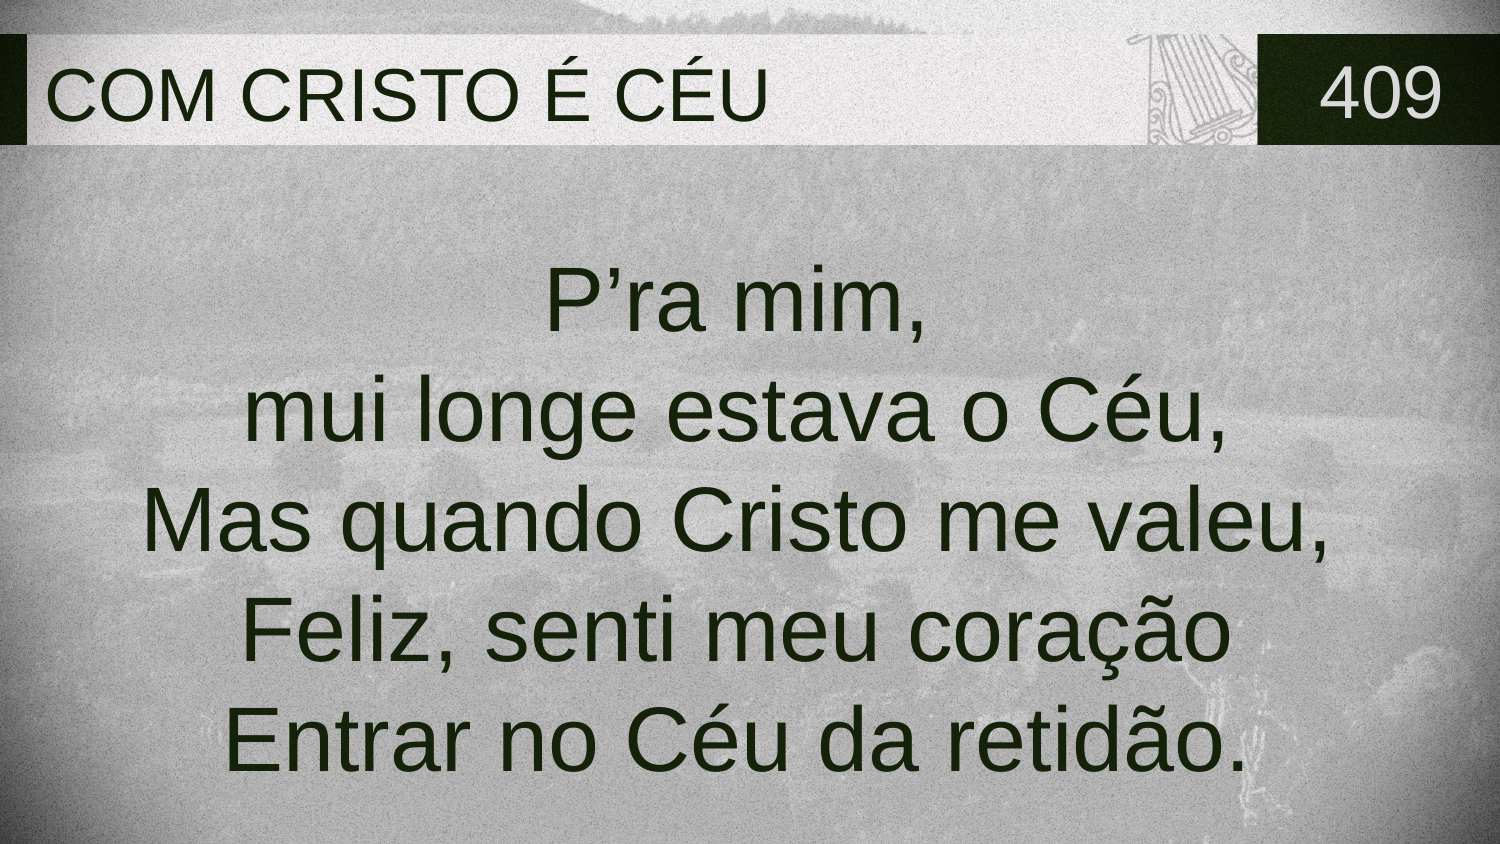

# COM CRISTO É CÉU
409
P’ra mim,
mui longe estava o Céu,
Mas quando Cristo me valeu,
Feliz, senti meu coração
Entrar no Céu da retidão.